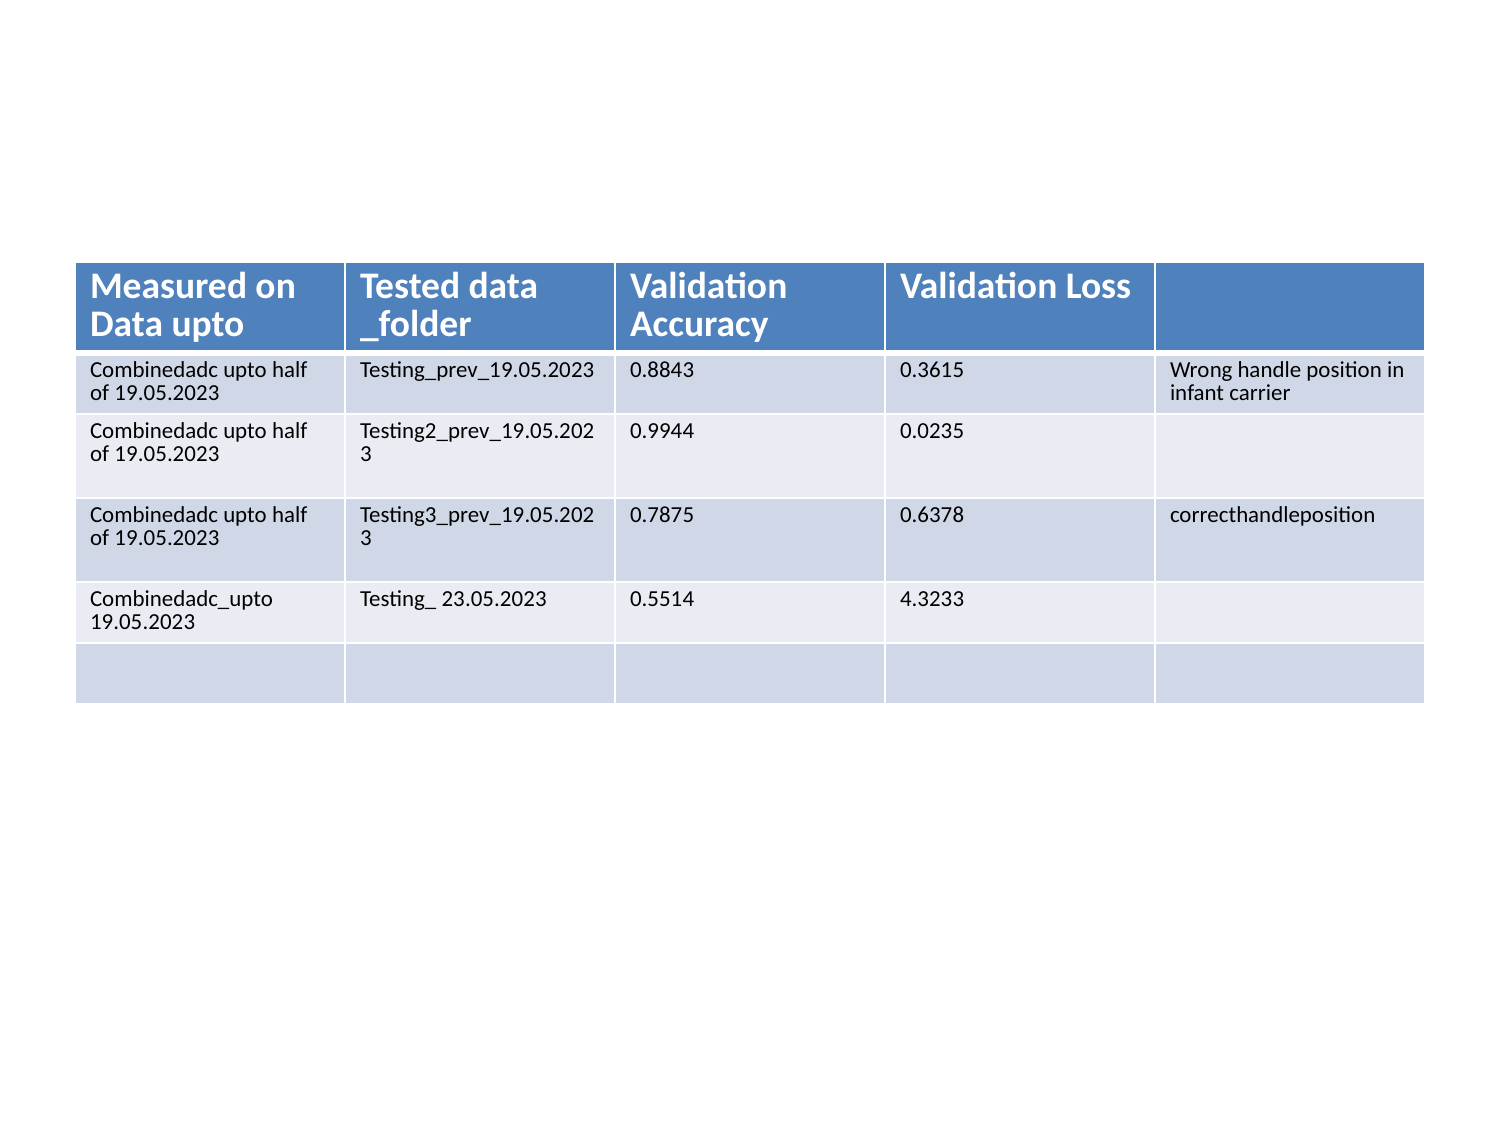

#
| Measured on Data upto | Tested data \_folder | Validation Accuracy | Validation Loss |  |
| --- | --- | --- | --- | --- |
| Combinedadc upto half of 19.05.2023 | Testing\_prev\_19.05.2023 | 0.8843 | 0.3615 | Wrong handle position in infant carrier |
| Combinedadc upto half of 19.05.2023 | Testing2\_prev\_19.05.2023 | 0.9944 | 0.0235 |  |
| Combinedadc upto half of 19.05.2023 | Testing3\_prev\_19.05.2023 | 0.7875 | 0.6378 | correcthandleposition |
| Combinedadc\_upto 19.05.2023 | Testing\_ 23.05.2023 | 0.5514 | 4.3233 |  |
|  |  |  |  |  |